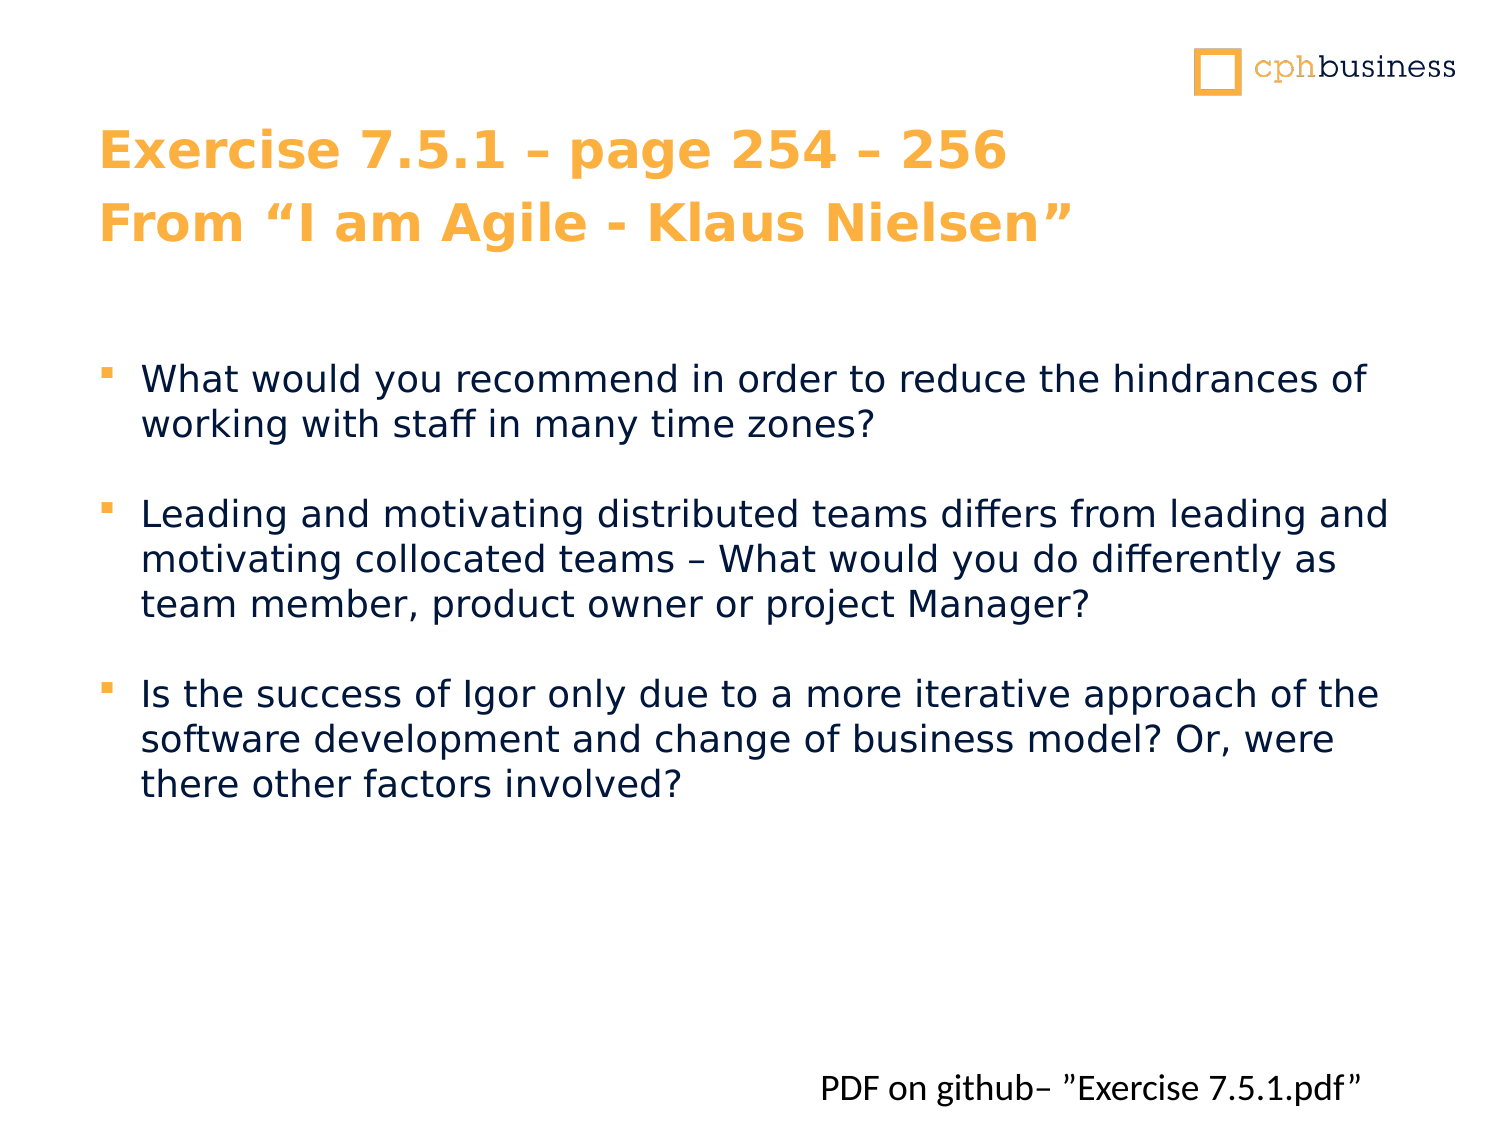

Exercise 7.5.1 – page 254 – 256
From “I am Agile - Klaus Nielsen”
What would you recommend in order to reduce the hindrances of working with staff in many time zones?

Leading and motivating distributed teams differs from leading and motivating collocated teams – What would you do differently as team member, product owner or project Manager?

Is the success of Igor only due to a more iterative approach of the software development and change of business model? Or, were there other factors involved?
PDF on github– ”Exercise 7.5.1.pdf”